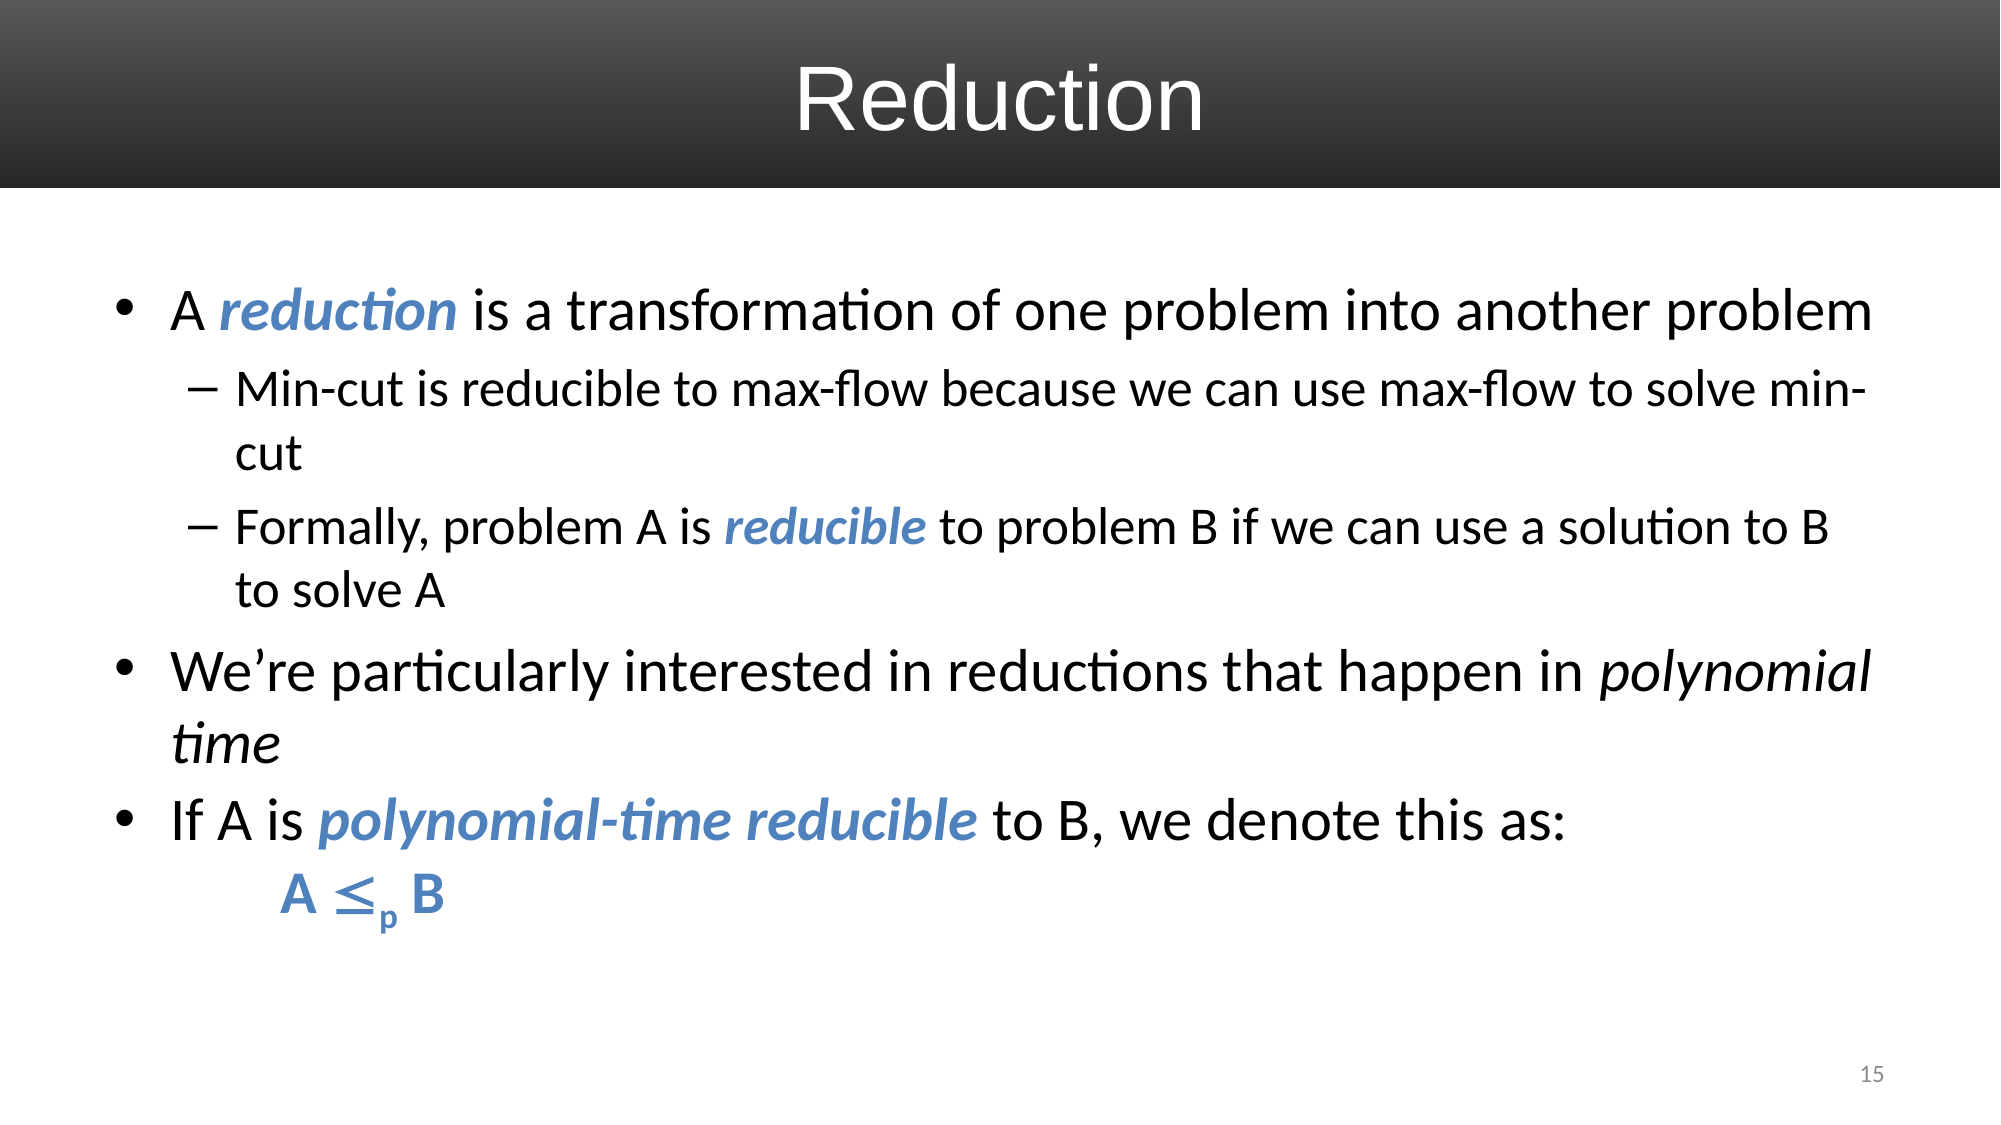

# Reduction
A reduction is a transformation of one problem into another problem
Min-cut is reducible to max-flow because we can use max-flow to solve min-cut
Formally, problem A is reducible to problem B if we can use a solution to B to solve A
We’re particularly interested in reductions that happen in polynomial time
If A is polynomial-time reducible to B, we denote this as:
        A ≤p B
15